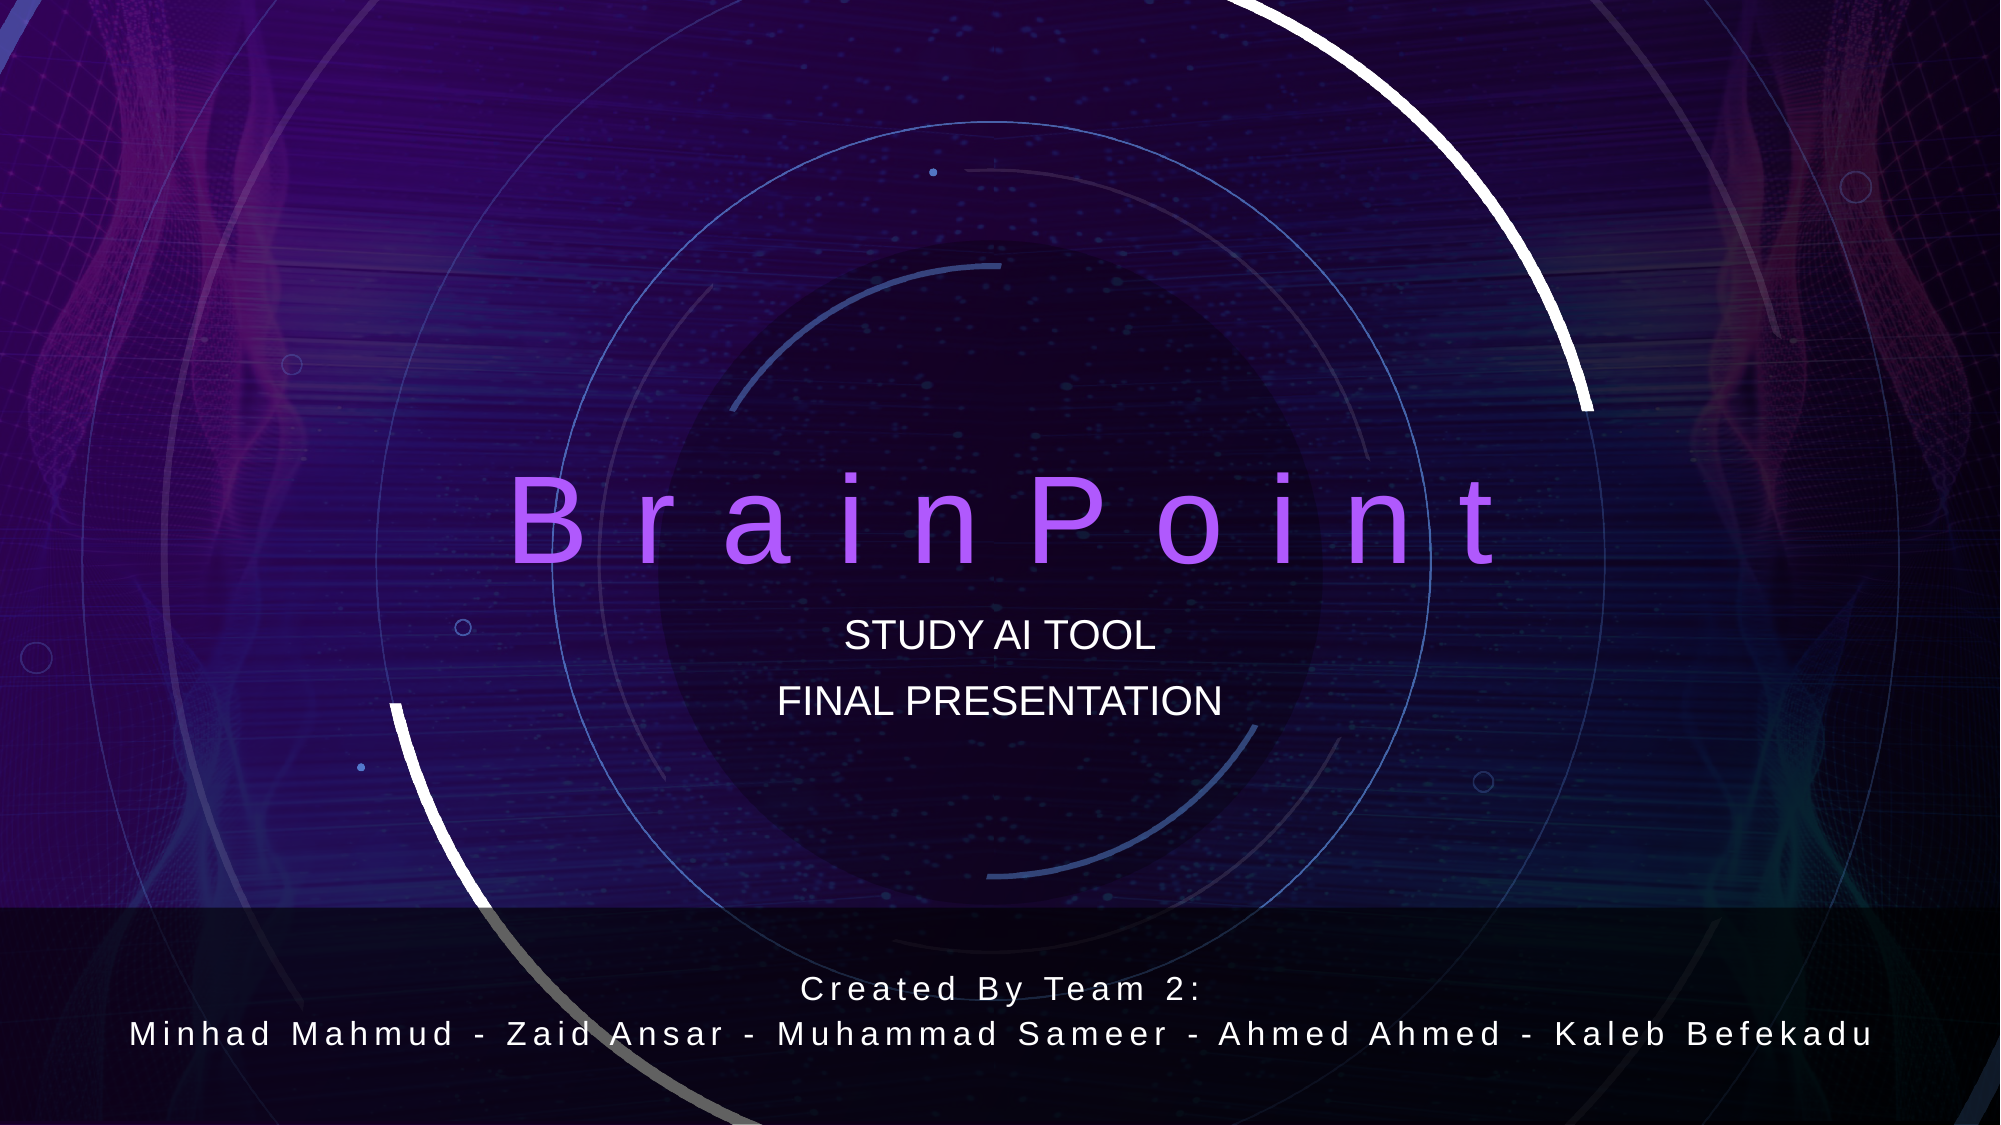

# BrainPoint
STUDY AI TOOL
FINAL PRESENTATION
Created By Team 2:
Minhad Mahmud - Zaid Ansar - Muhammad Sameer - Ahmed Ahmed - Kaleb Befekadu